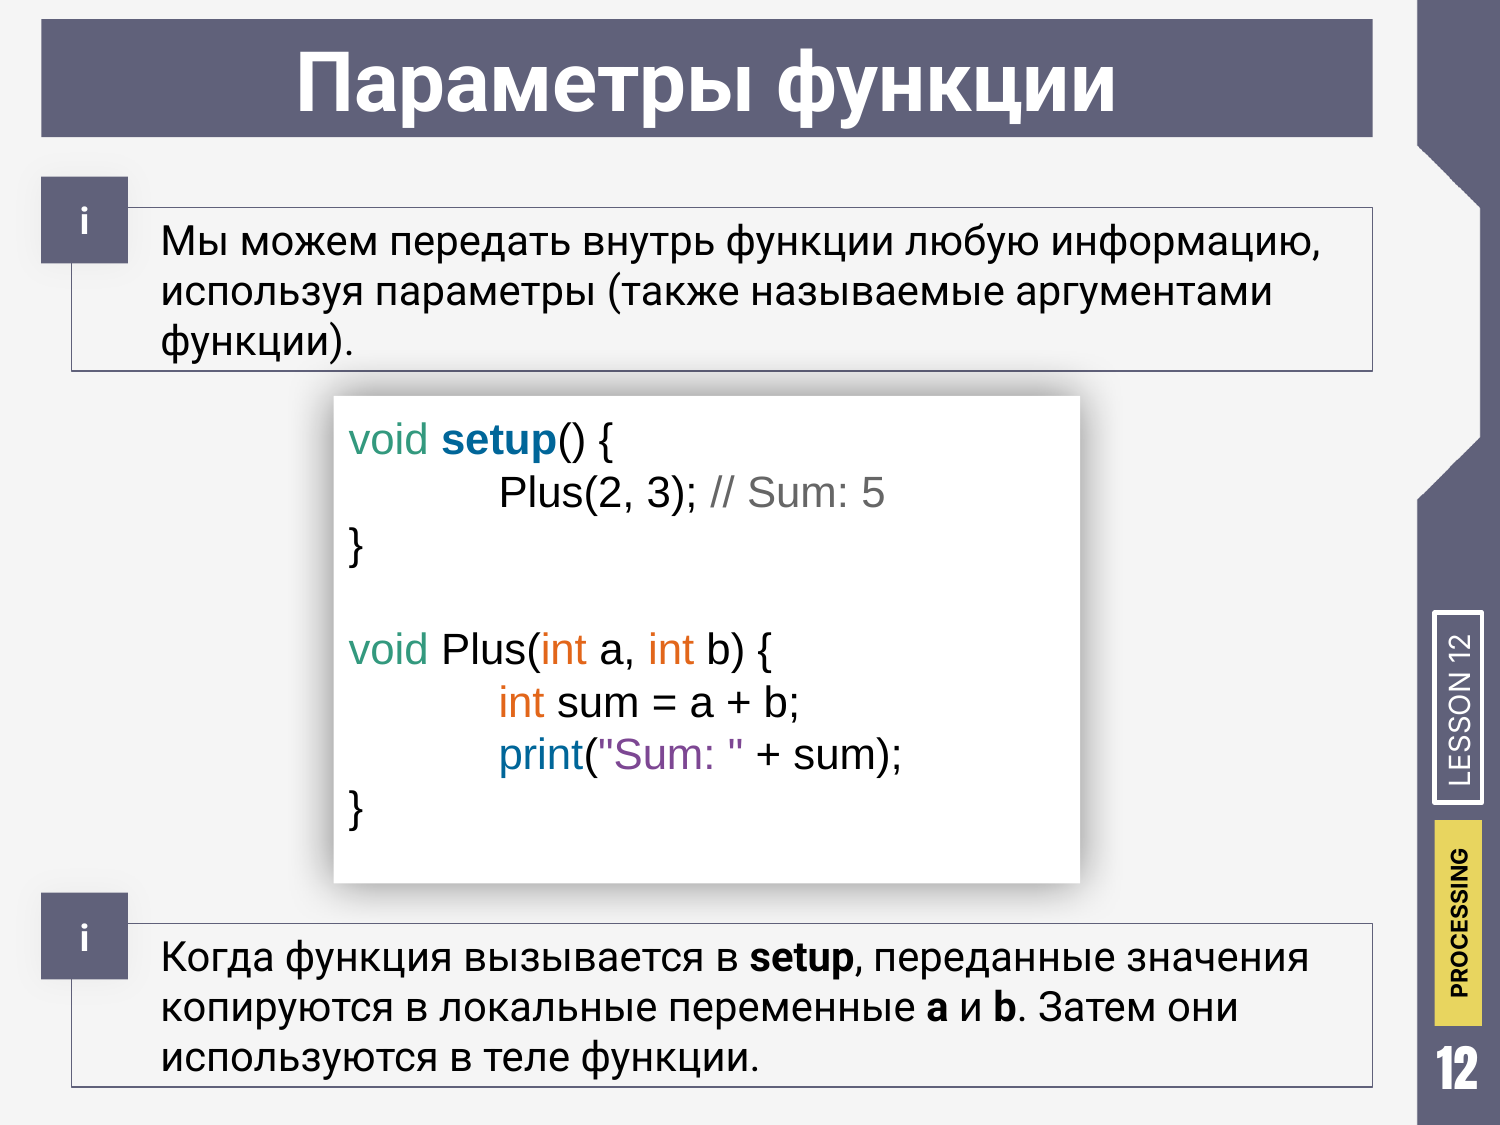

# Параметры функции
і
Мы можем передать внутрь функции любую информацию, используя параметры (также называемые аргументами функции).
void setup() {
	Plus(2, 3); // Sum: 5
}
void Plus(int a, int b) {
	int sum = a + b;
	print("Sum: " + sum);
}
LESSON 12
і
Когда функция вызывается в setup, переданные значения копируются в локальные переменные a и b. Затем они используются в теле функции.
12